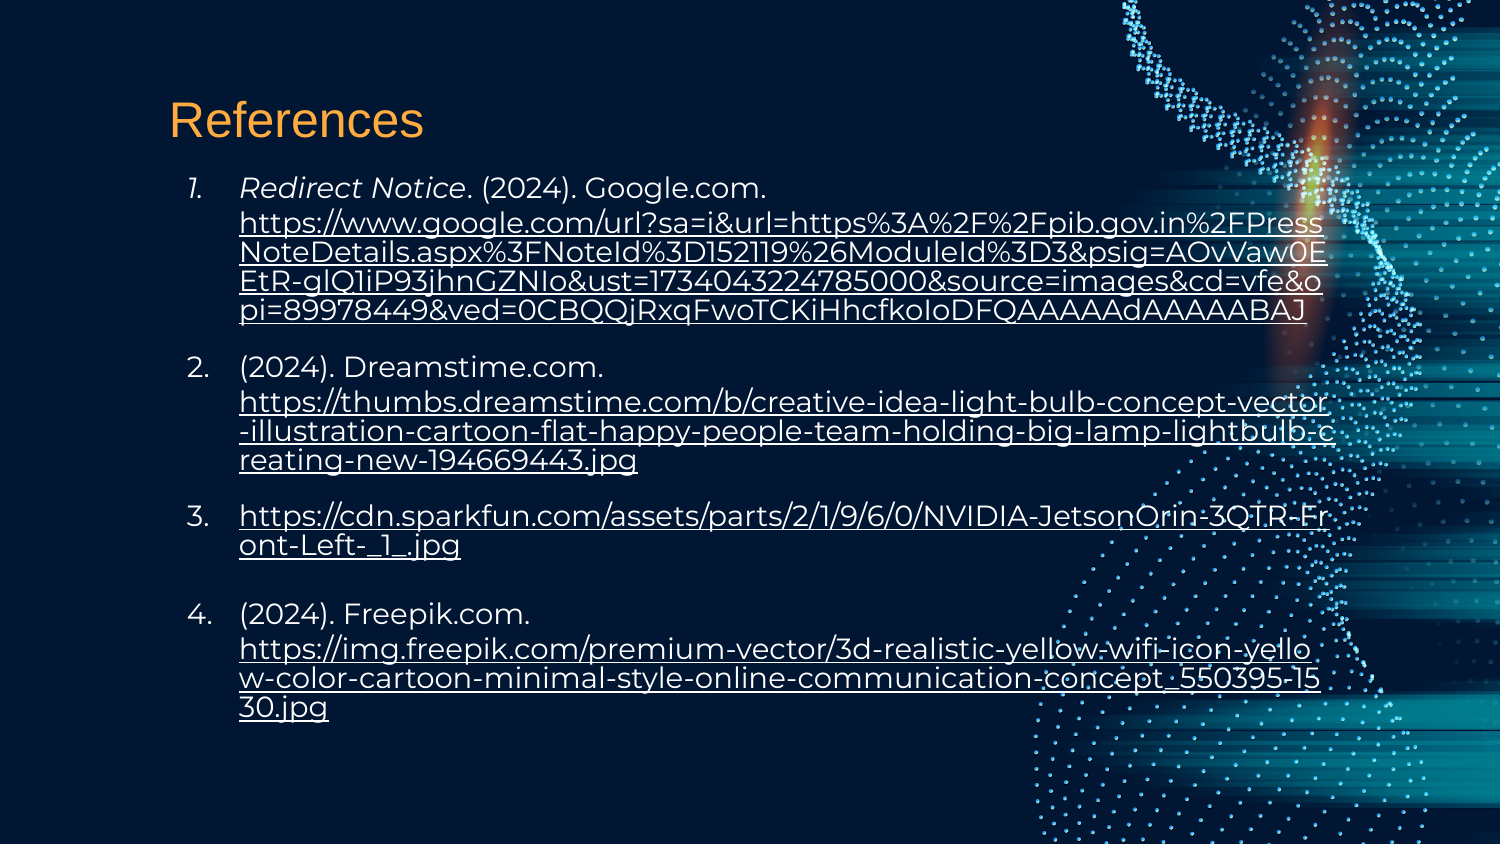

# References
Redirect Notice. (2024). Google.com. https://www.google.com/url?sa=i&url=https%3A%2F%2Fpib.gov.in%2FPressNoteDetails.aspx%3FNoteId%3D152119%26ModuleId%3D3&psig=AOvVaw0EEtR-glQ1iP93jhnGZNIo&ust=1734043224785000&source=images&cd=vfe&opi=89978449&ved=0CBQQjRxqFwoTCKiHhcfkoIoDFQAAAAAdAAAAABAJ
(2024). Dreamstime.com. https://thumbs.dreamstime.com/b/creative-idea-light-bulb-concept-vector-illustration-cartoon-flat-happy-people-team-holding-big-lamp-lightbulb-creating-new-194669443.jpg
https://cdn.sparkfun.com/assets/parts/2/1/9/6/0/NVIDIA-JetsonOrin-3QTR-Front-Left-_1_.jpg
(2024). Freepik.com. https://img.freepik.com/premium-vector/3d-realistic-yellow-wifi-icon-yellow-color-cartoon-minimal-style-online-communication-concept_550395-1530.jpg